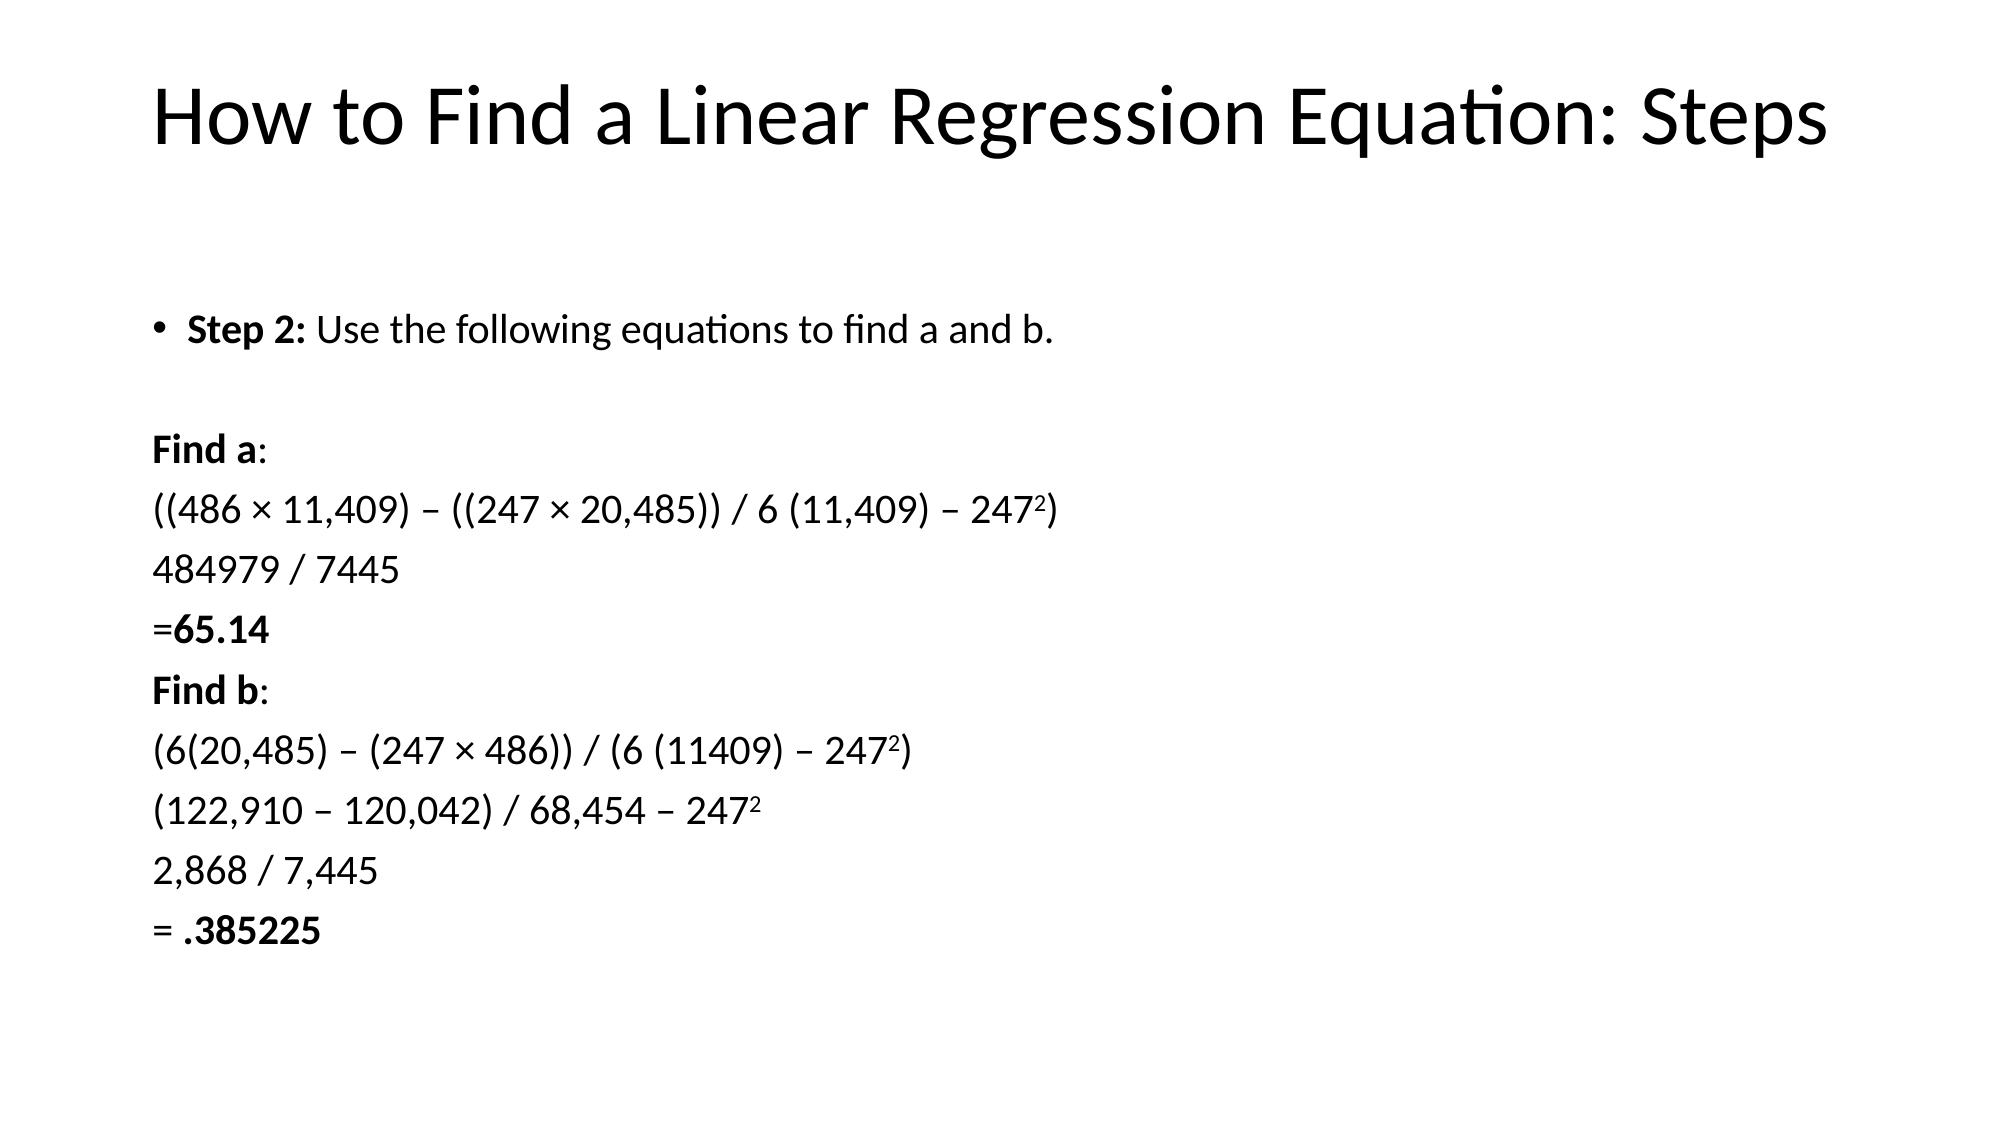

# How to Find a Linear Regression Equation: Steps
Step 2: Use the following equations to find a and b.

Find a:
((486 × 11,409) – ((247 × 20,485)) / 6 (11,409) – 2472)
484979 / 7445
=65.14
Find b:
(6(20,485) – (247 × 486)) / (6 (11409) – 2472)
(122,910 – 120,042) / 68,454 – 2472
2,868 / 7,445
= .385225